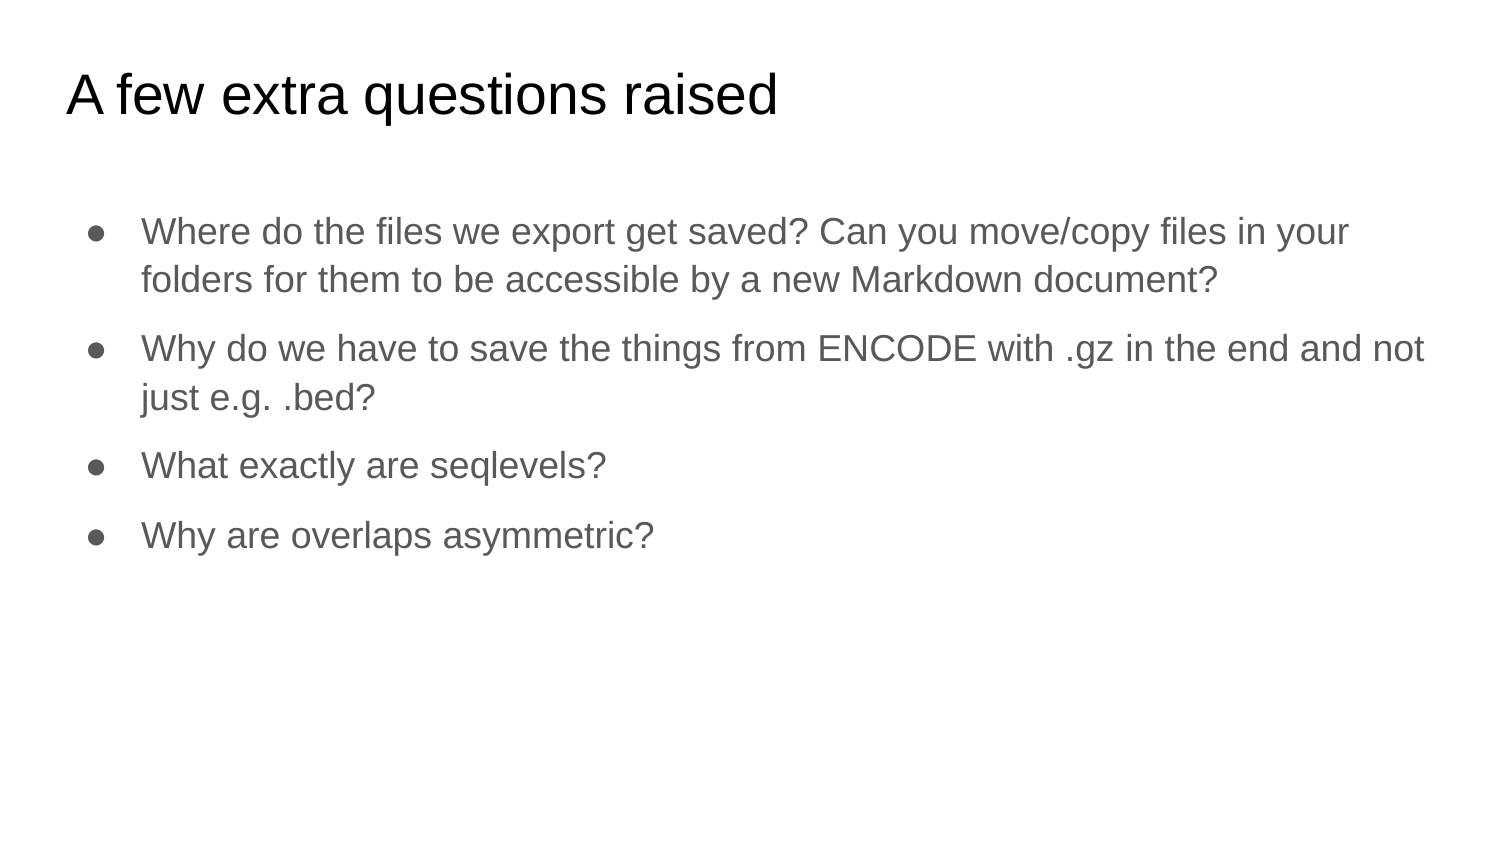

# A few extra questions raised
Where do the files we export get saved? Can you move/copy files in your folders for them to be accessible by a new Markdown document?
Why do we have to save the things from ENCODE with .gz in the end and not just e.g. .bed?
What exactly are seqlevels?
Why are overlaps asymmetric?